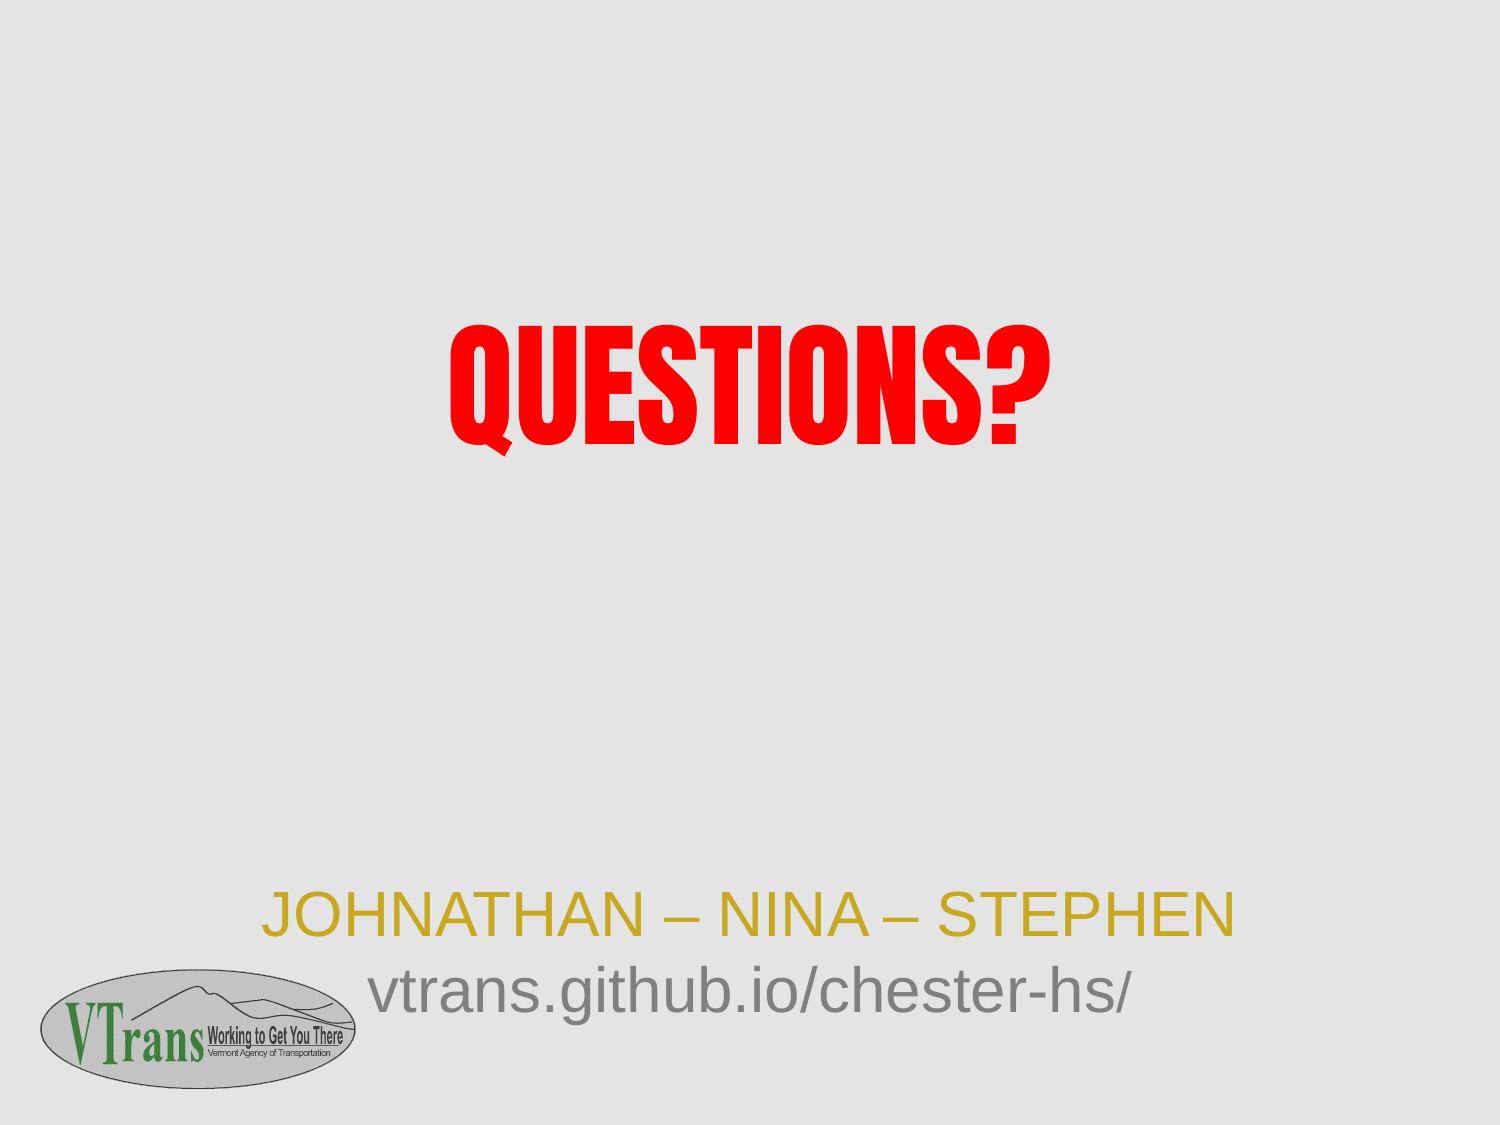

# QUESTIONS?
JOHNATHAN – NINA – STEPHEN
vtrans.github.io/chester-hs/